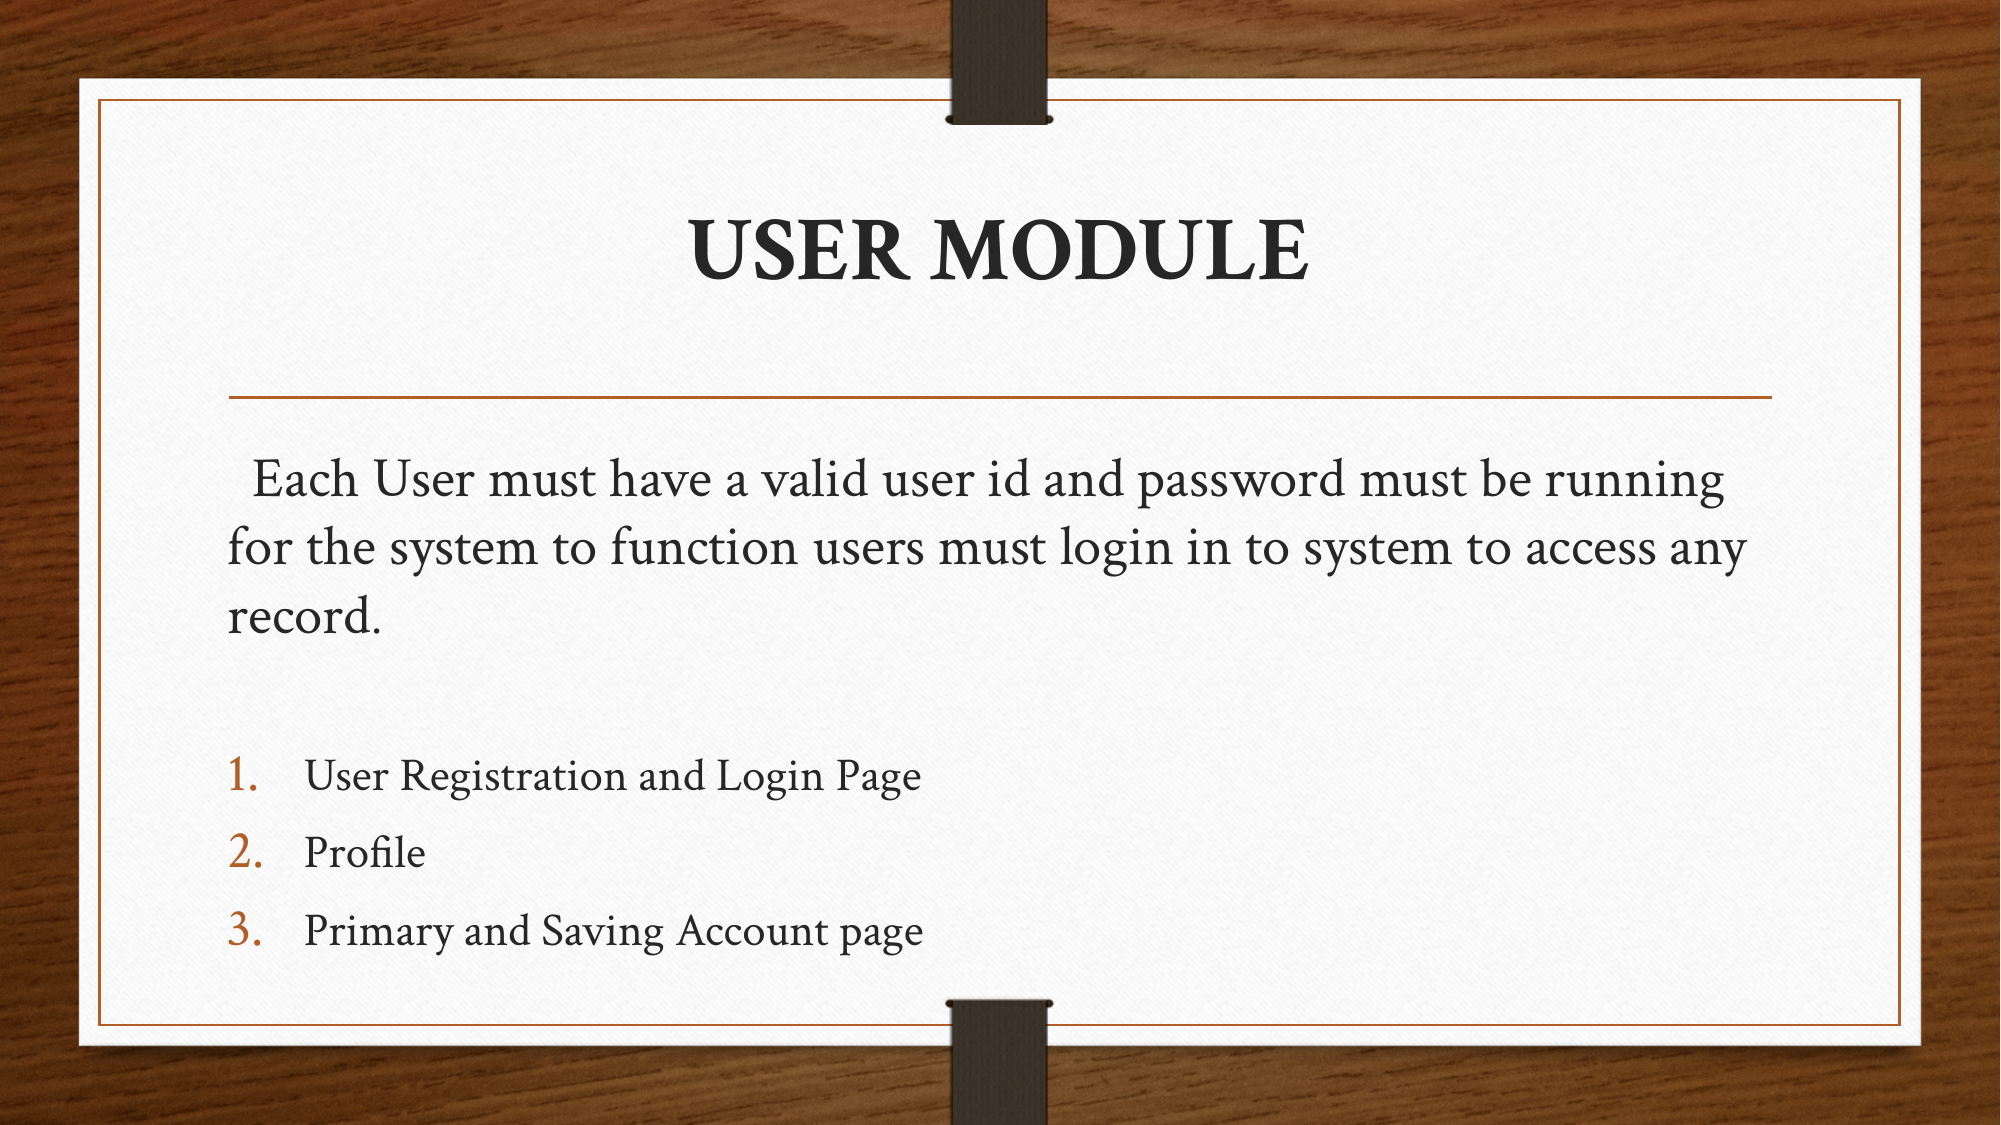

# USER MODULE
  Each User must have a valid user id and password must be running for the system to function users must login in to system to access any record.

User Registration and Login Page
Profile
Primary and Saving Account page